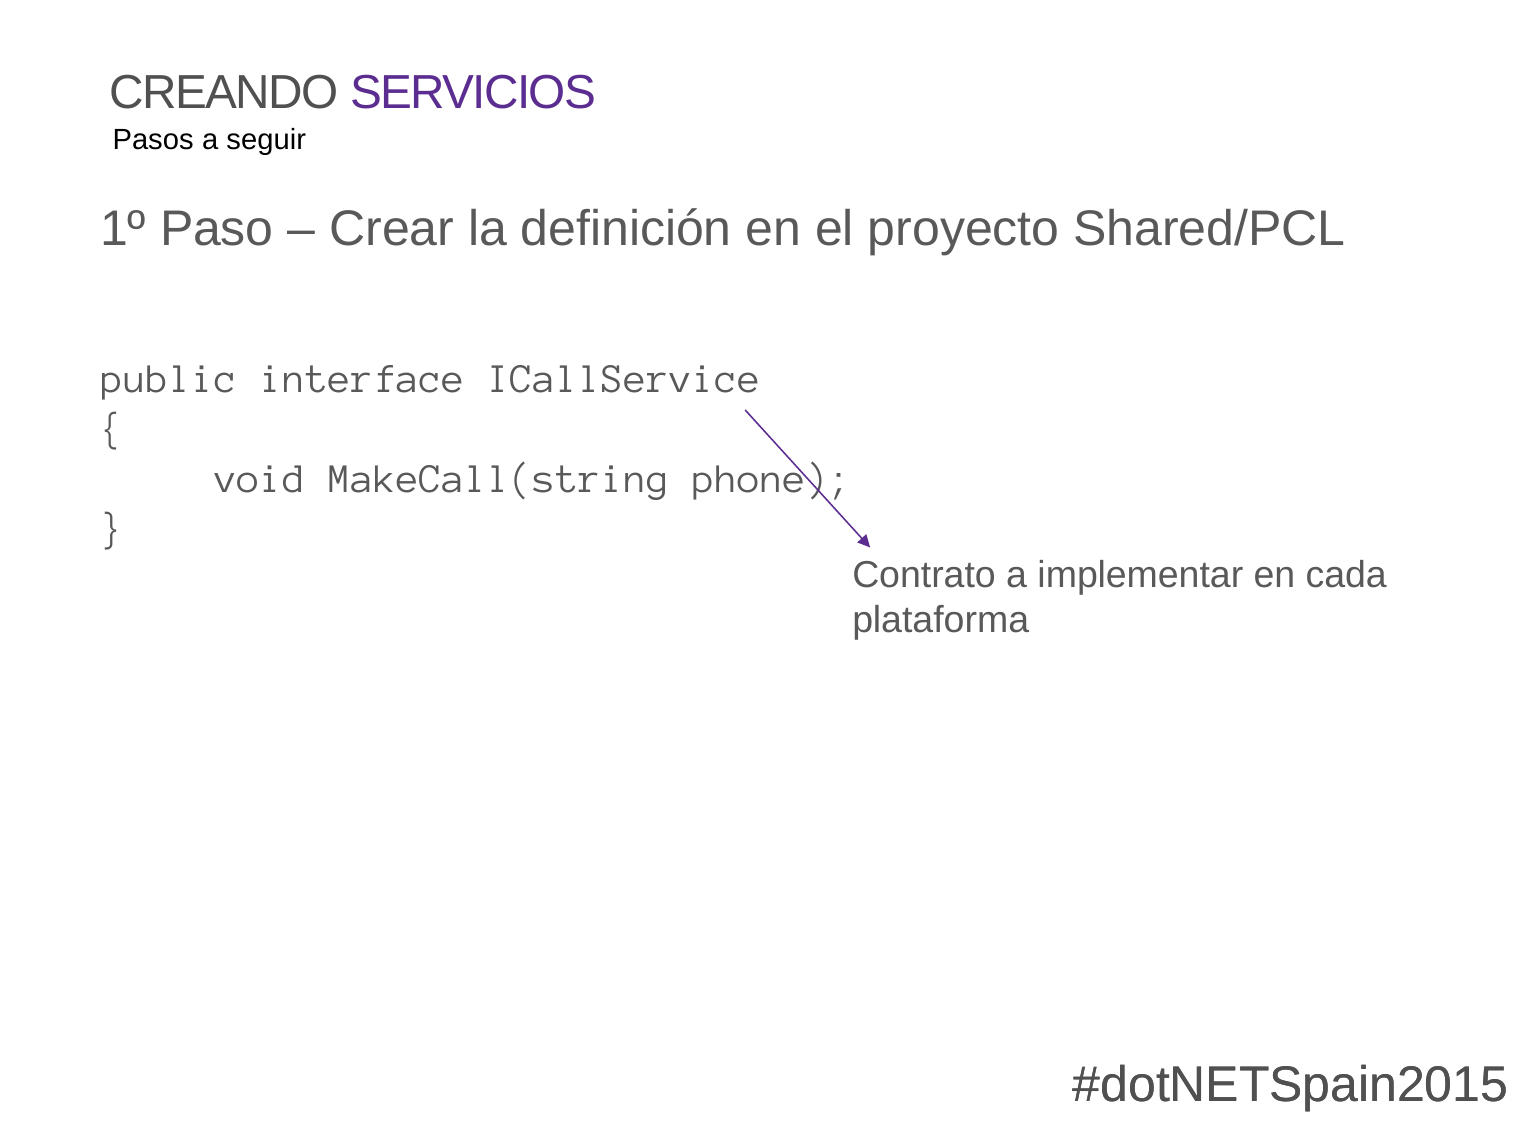

CREANDO SERVICIOS
Pasos a seguir
1º Paso – Crear la definición en el proyecto Shared/PCL
public interface ICallService
{
     void MakeCall(string phone);
}
Contrato a implementar en cada plataforma